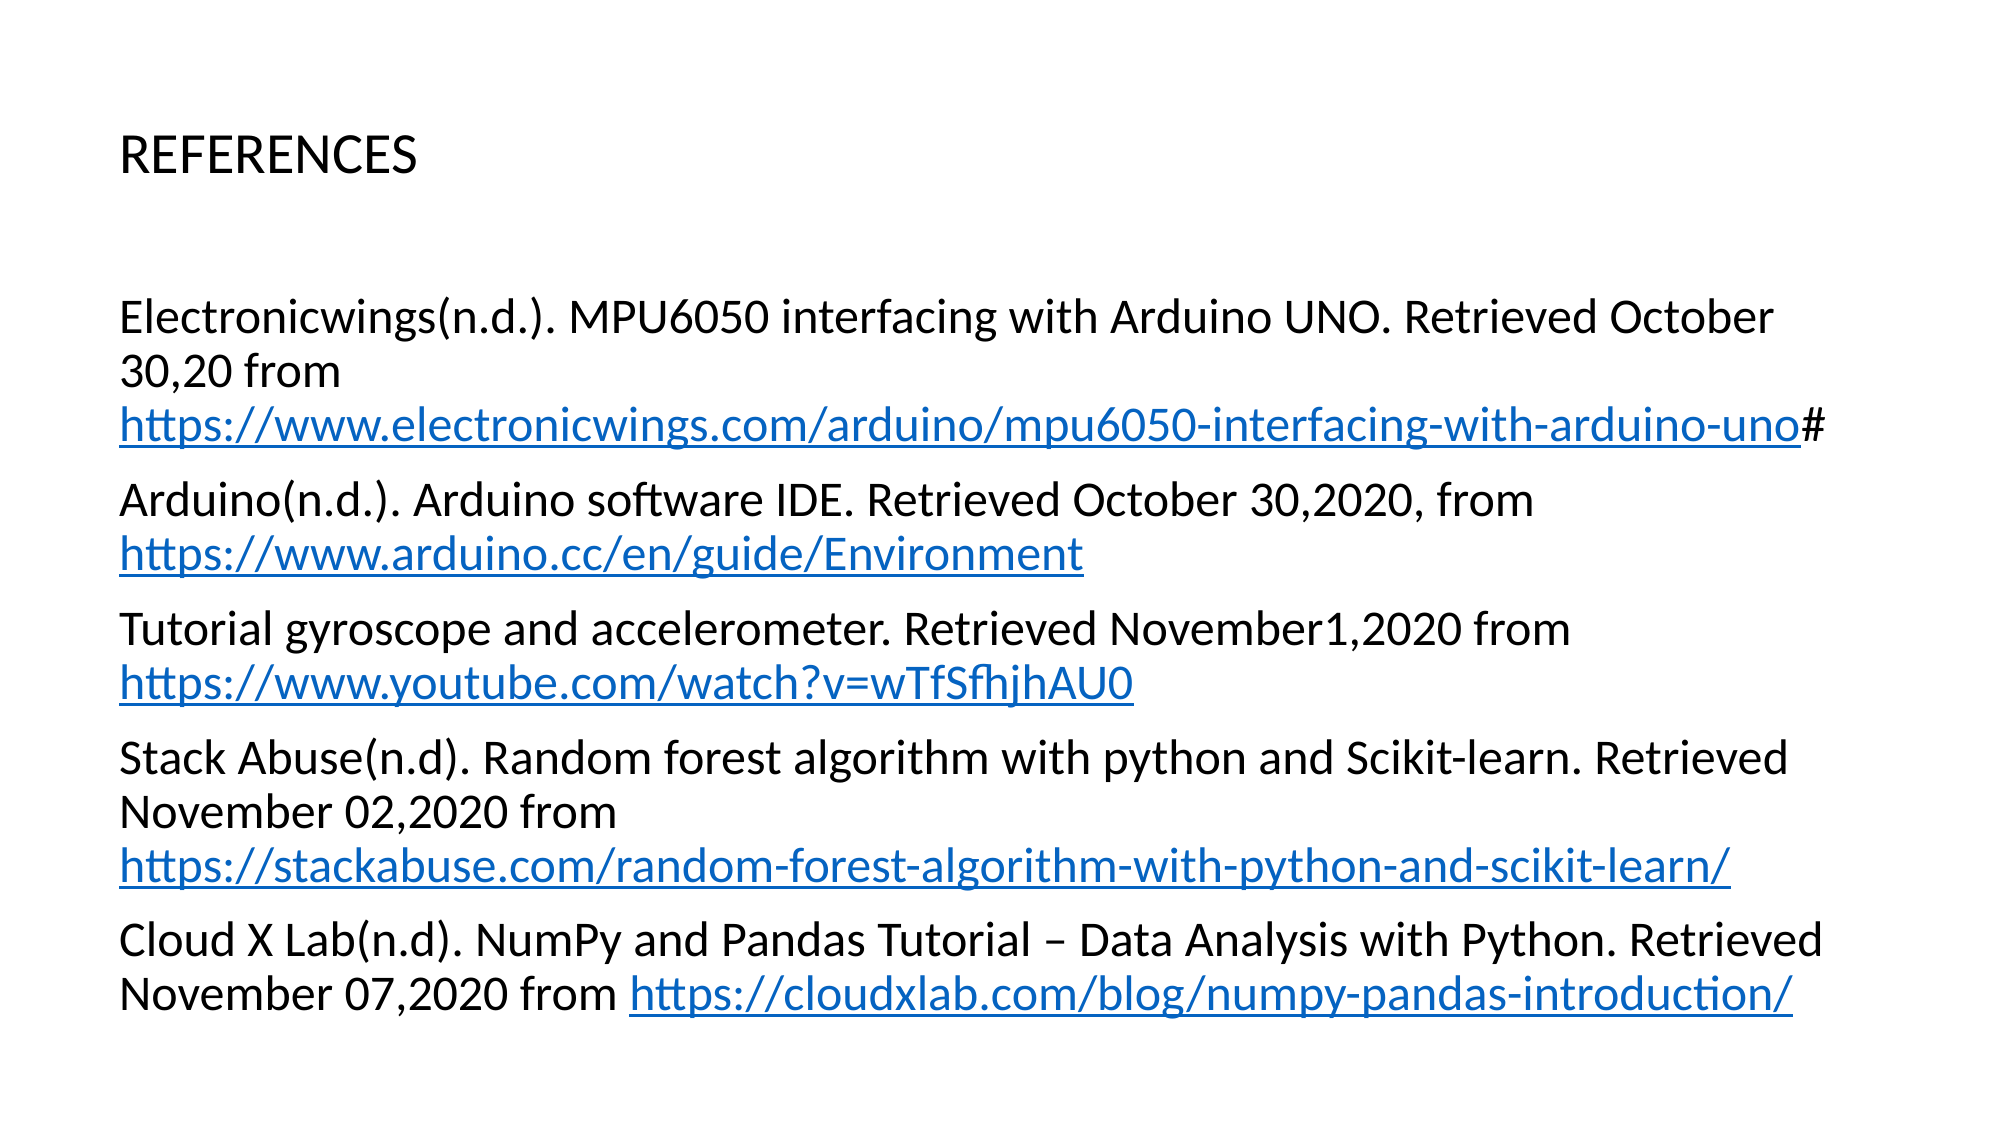

REFERENCES

Electronicwings(n.d.). MPU6050 interfacing with Arduino UNO. Retrieved October 30,20 from  https://www.electronicwings.com/arduino/mpu6050-interfacing-with-arduino-uno#
Arduino(n.d.). Arduino software IDE. Retrieved October 30,2020, from https://www.arduino.cc/en/guide/Environment
Tutorial gyroscope and accelerometer. Retrieved November1,2020 from https://www.youtube.com/watch?v=wTfSfhjhAU0
Stack Abuse(n.d). Random forest algorithm with python and Scikit-learn. Retrieved November 02,2020 from https://stackabuse.com/random-forest-algorithm-with-python-and-scikit-learn/
Cloud X Lab(n.d). NumPy and Pandas Tutorial – Data Analysis with Python. Retrieved November 07,2020 from https://cloudxlab.com/blog/numpy-pandas-introduction/